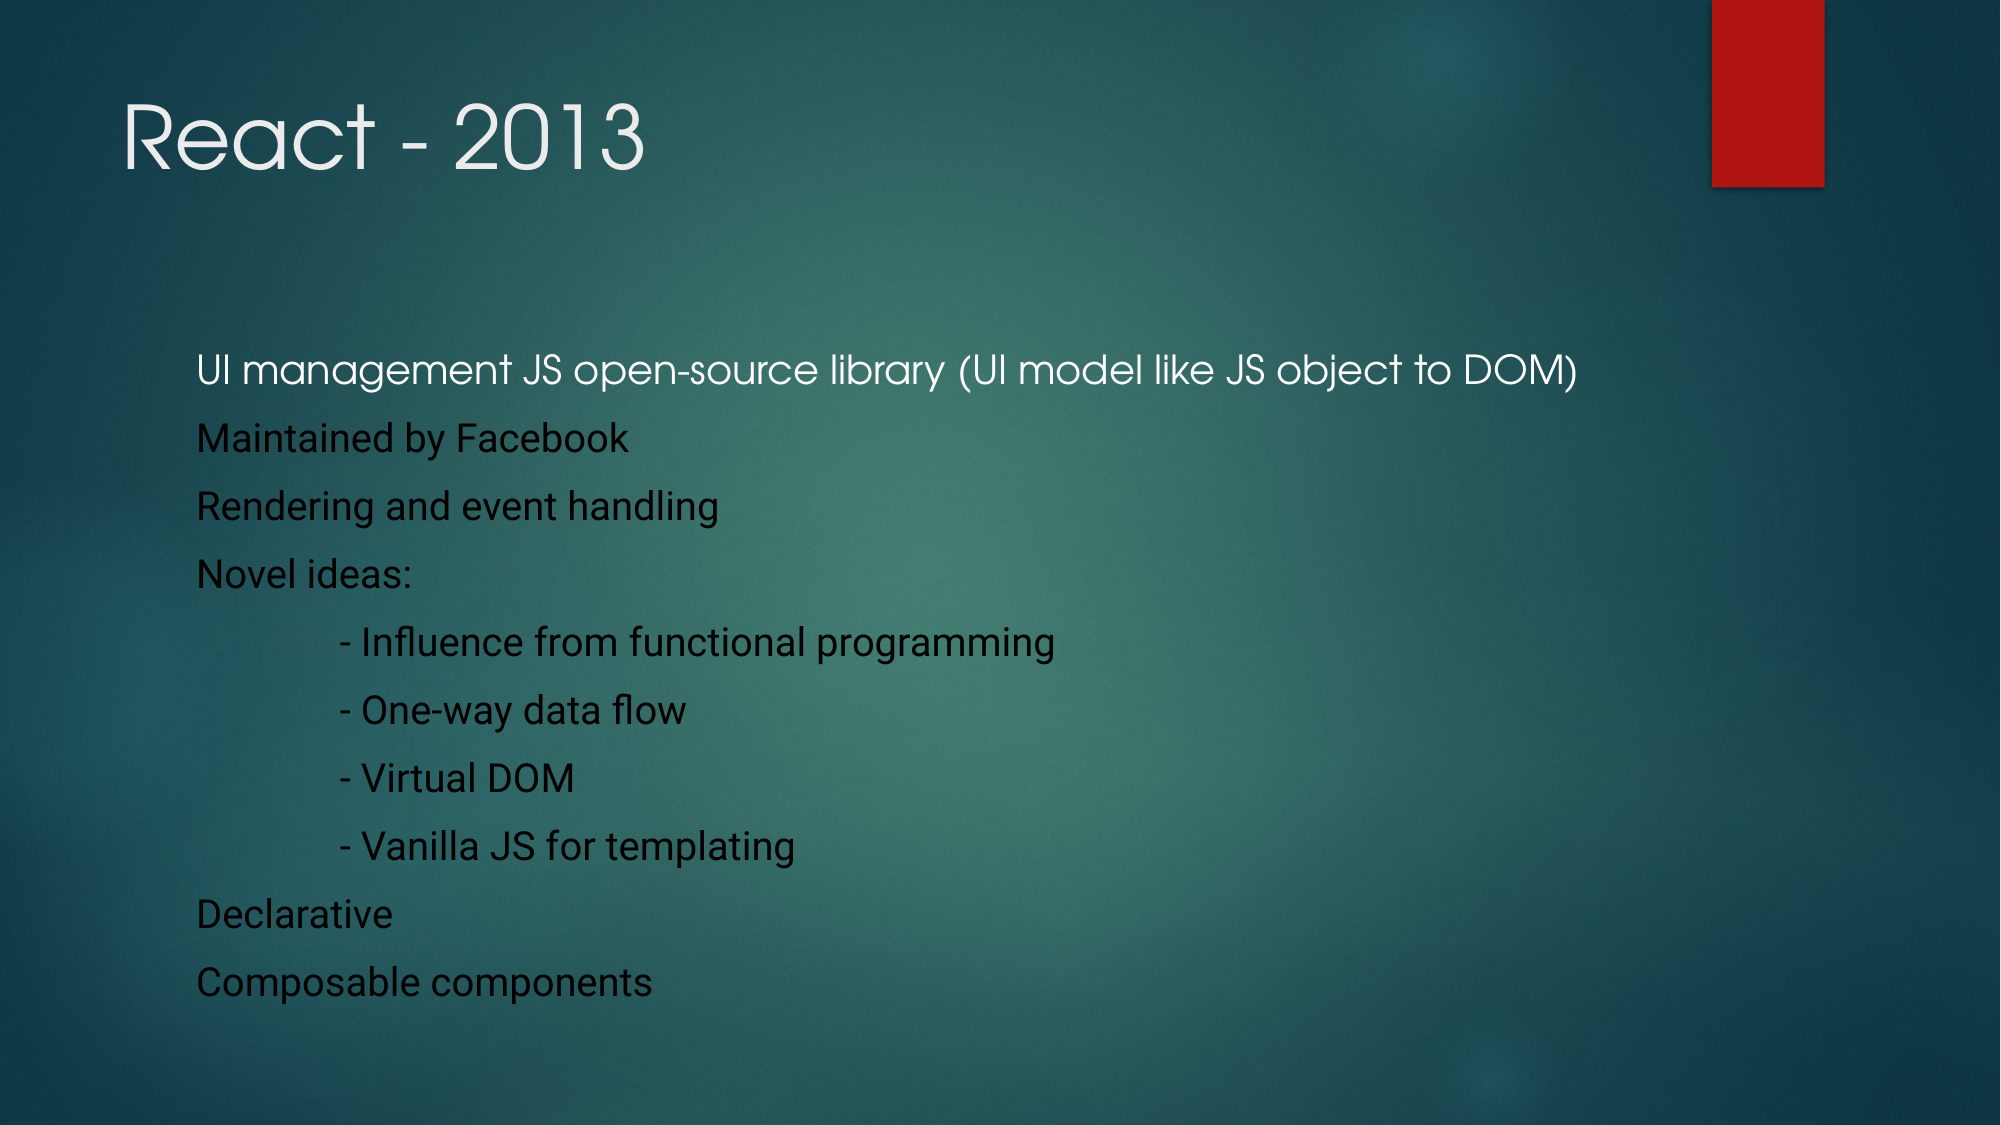

# React - 2013
UI management JS open-source library (UI model like JS object to DOM)
Maintained by Facebook
Rendering and event handling
Novel ideas:
	- Influence from functional programming
	- One-way data flow
	- Virtual DOM
	- Vanilla JS for templating
Declarative
Composable components